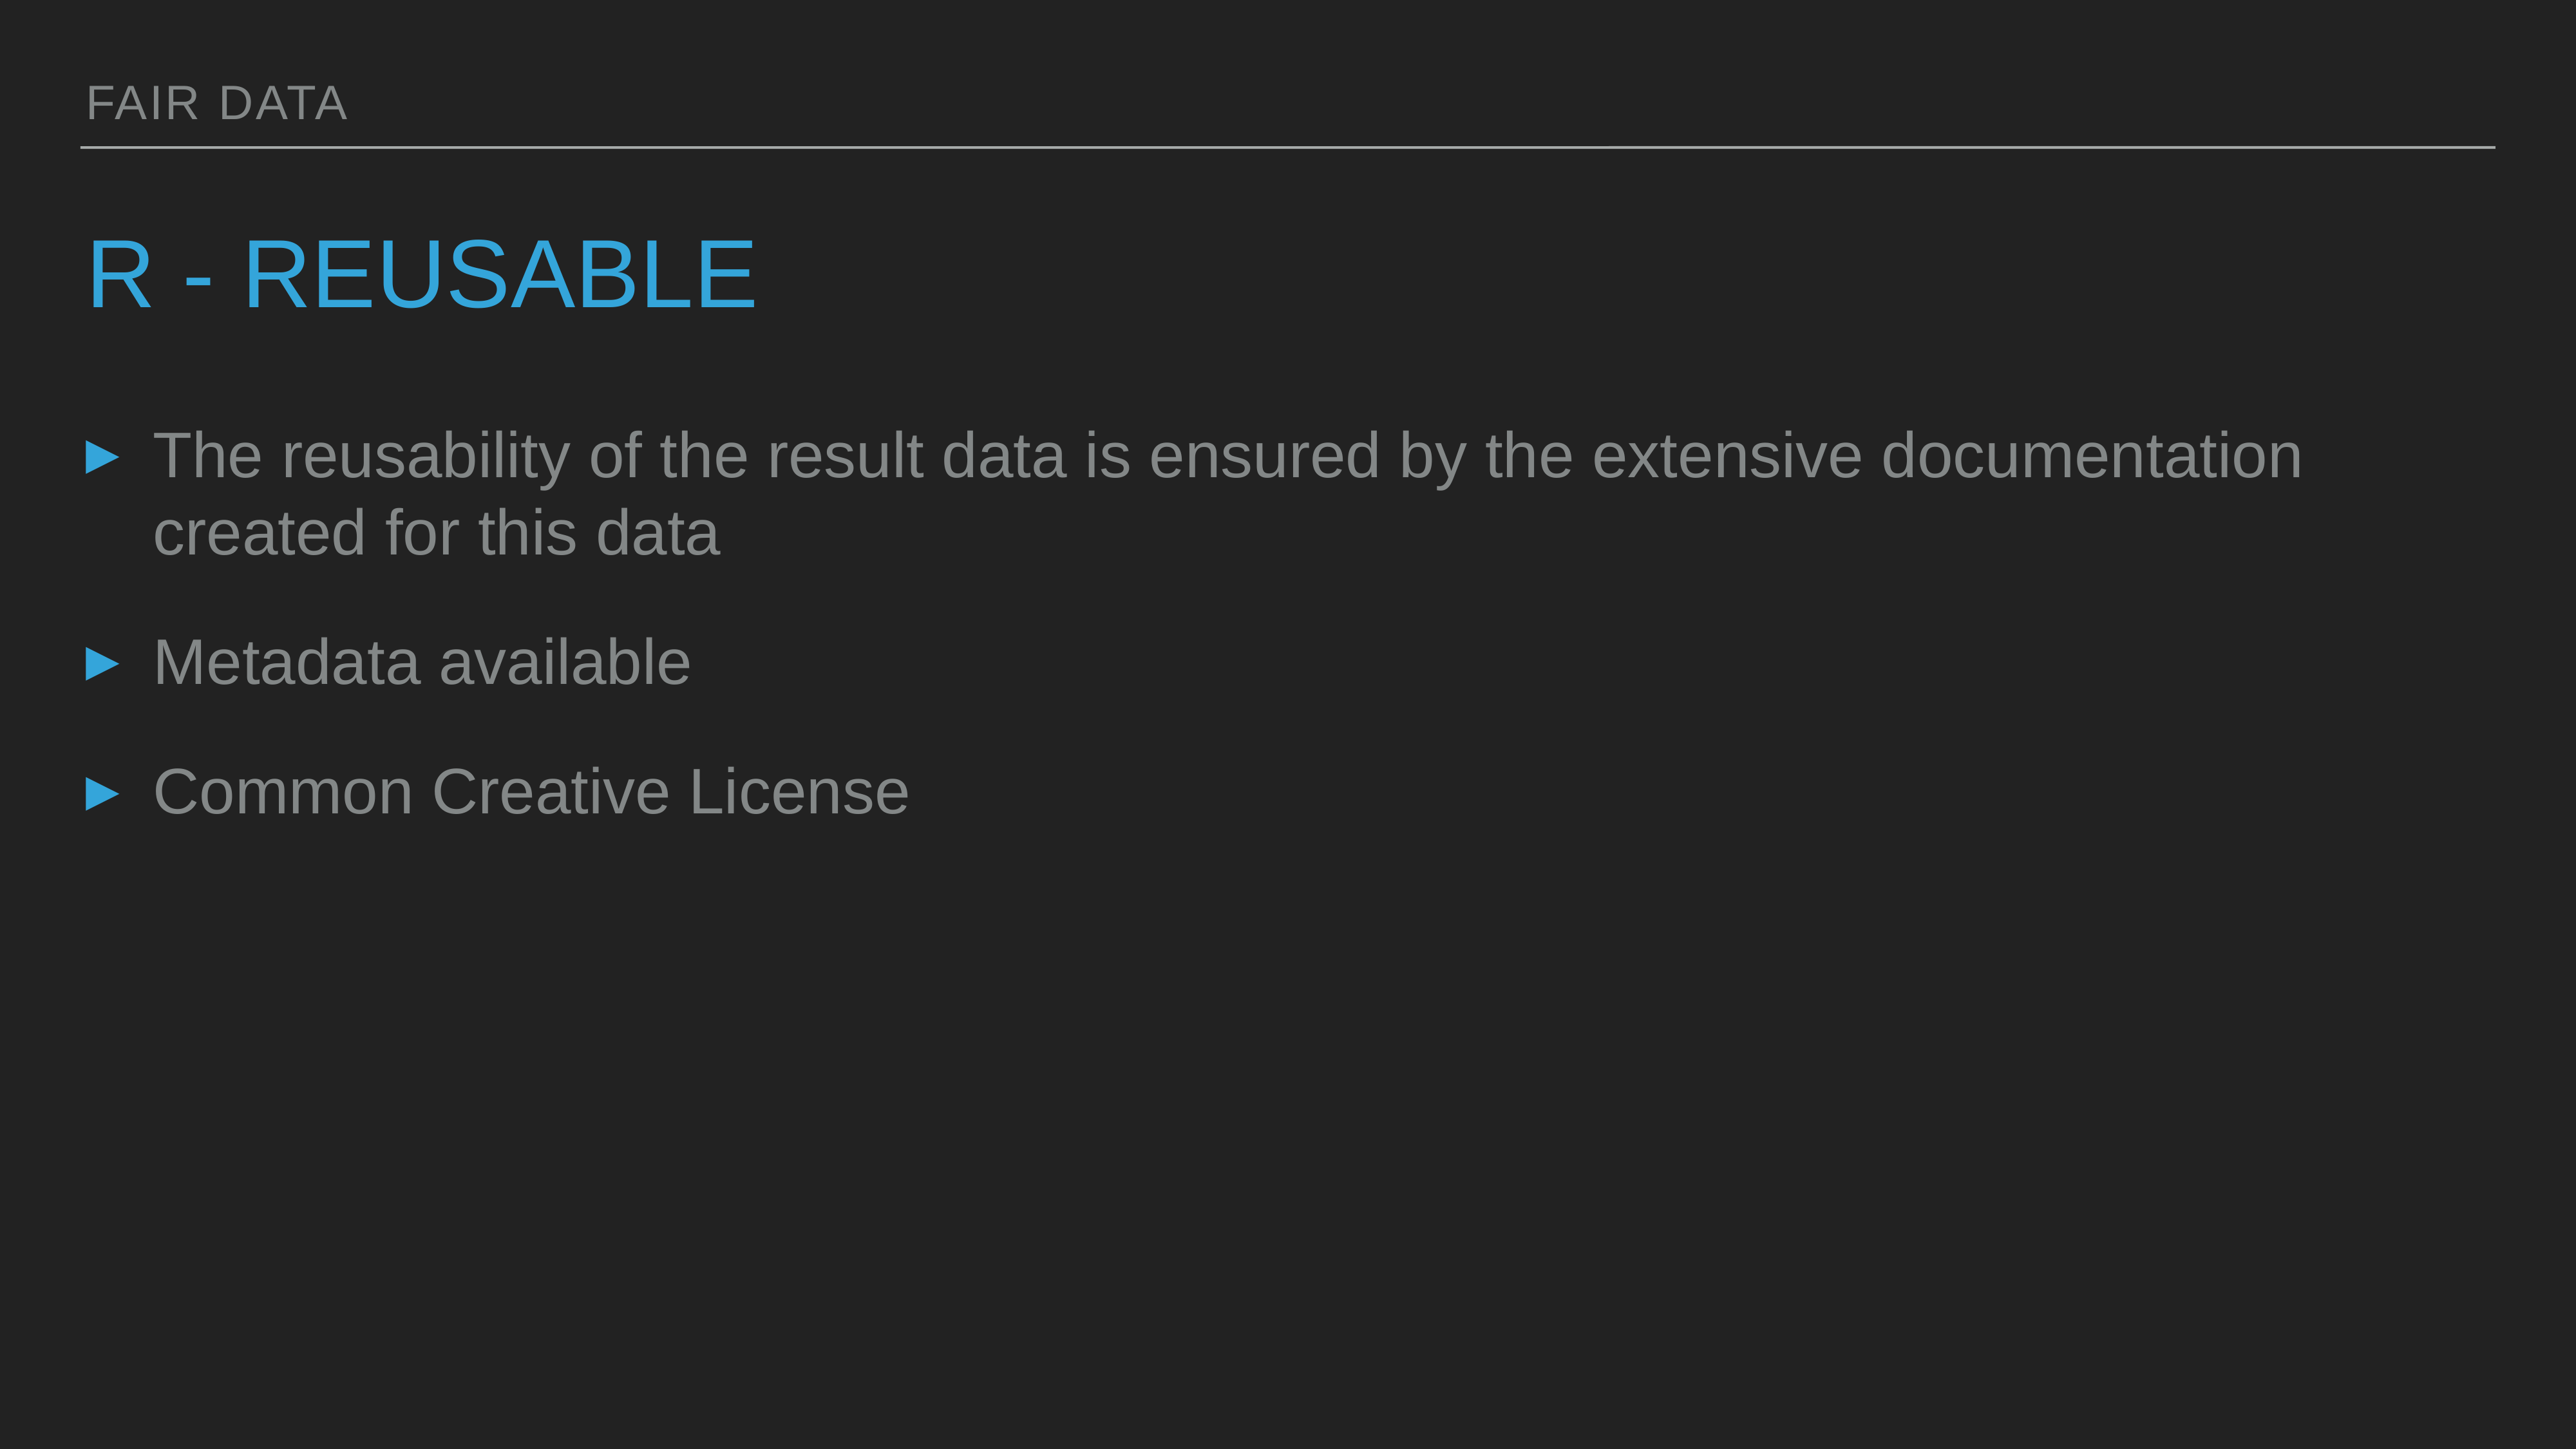

Fair data
# R - reusable
The reusability of the result data is ensured by the extensive documentation created for this data
Metadata available
Common Creative License